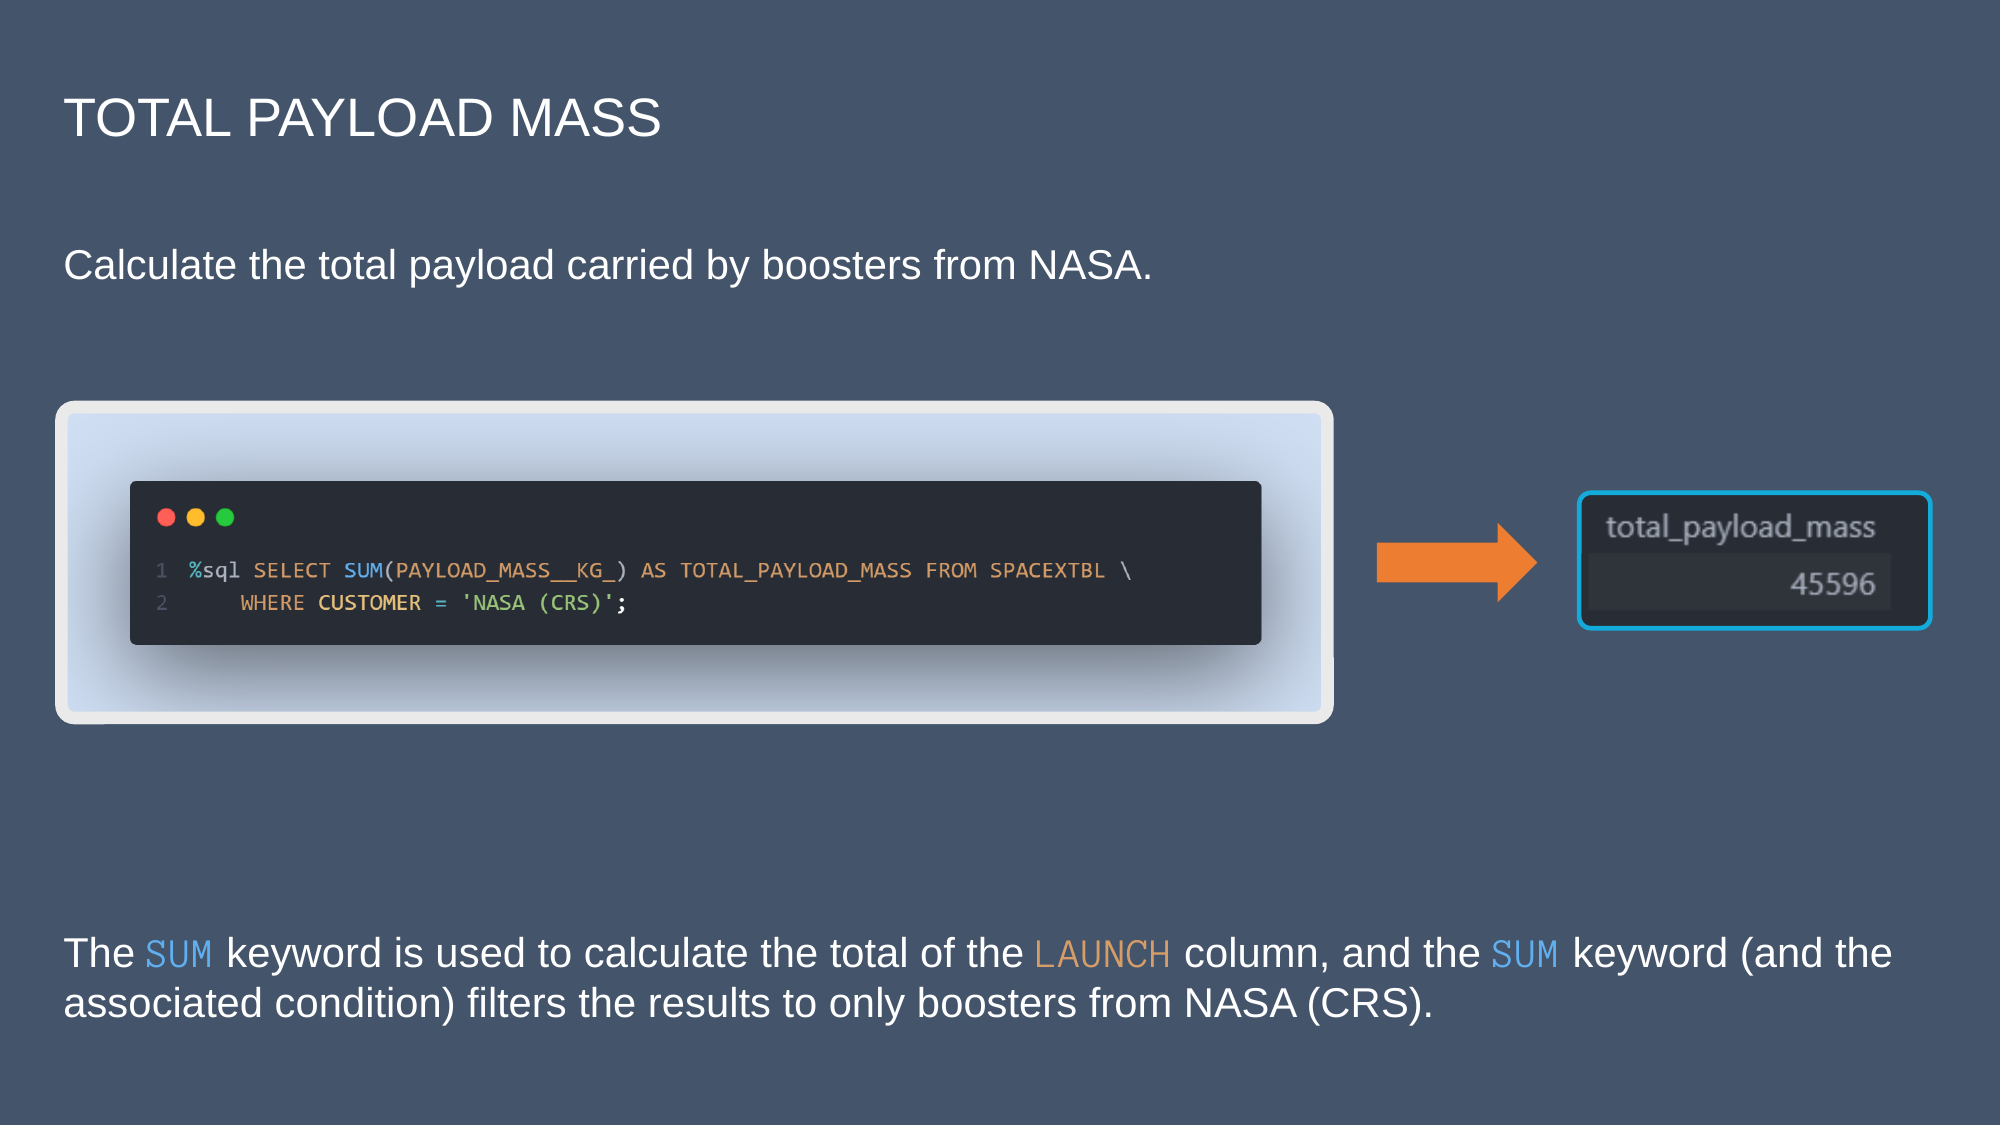

Total Payload Mass
Calculate the total payload carried by boosters from NASA.

The SUM keyword is used to calculate the total of the LAUNCH column, and the SUM keyword (and the associated condition) filters the results to only boosters from NASA (CRS).